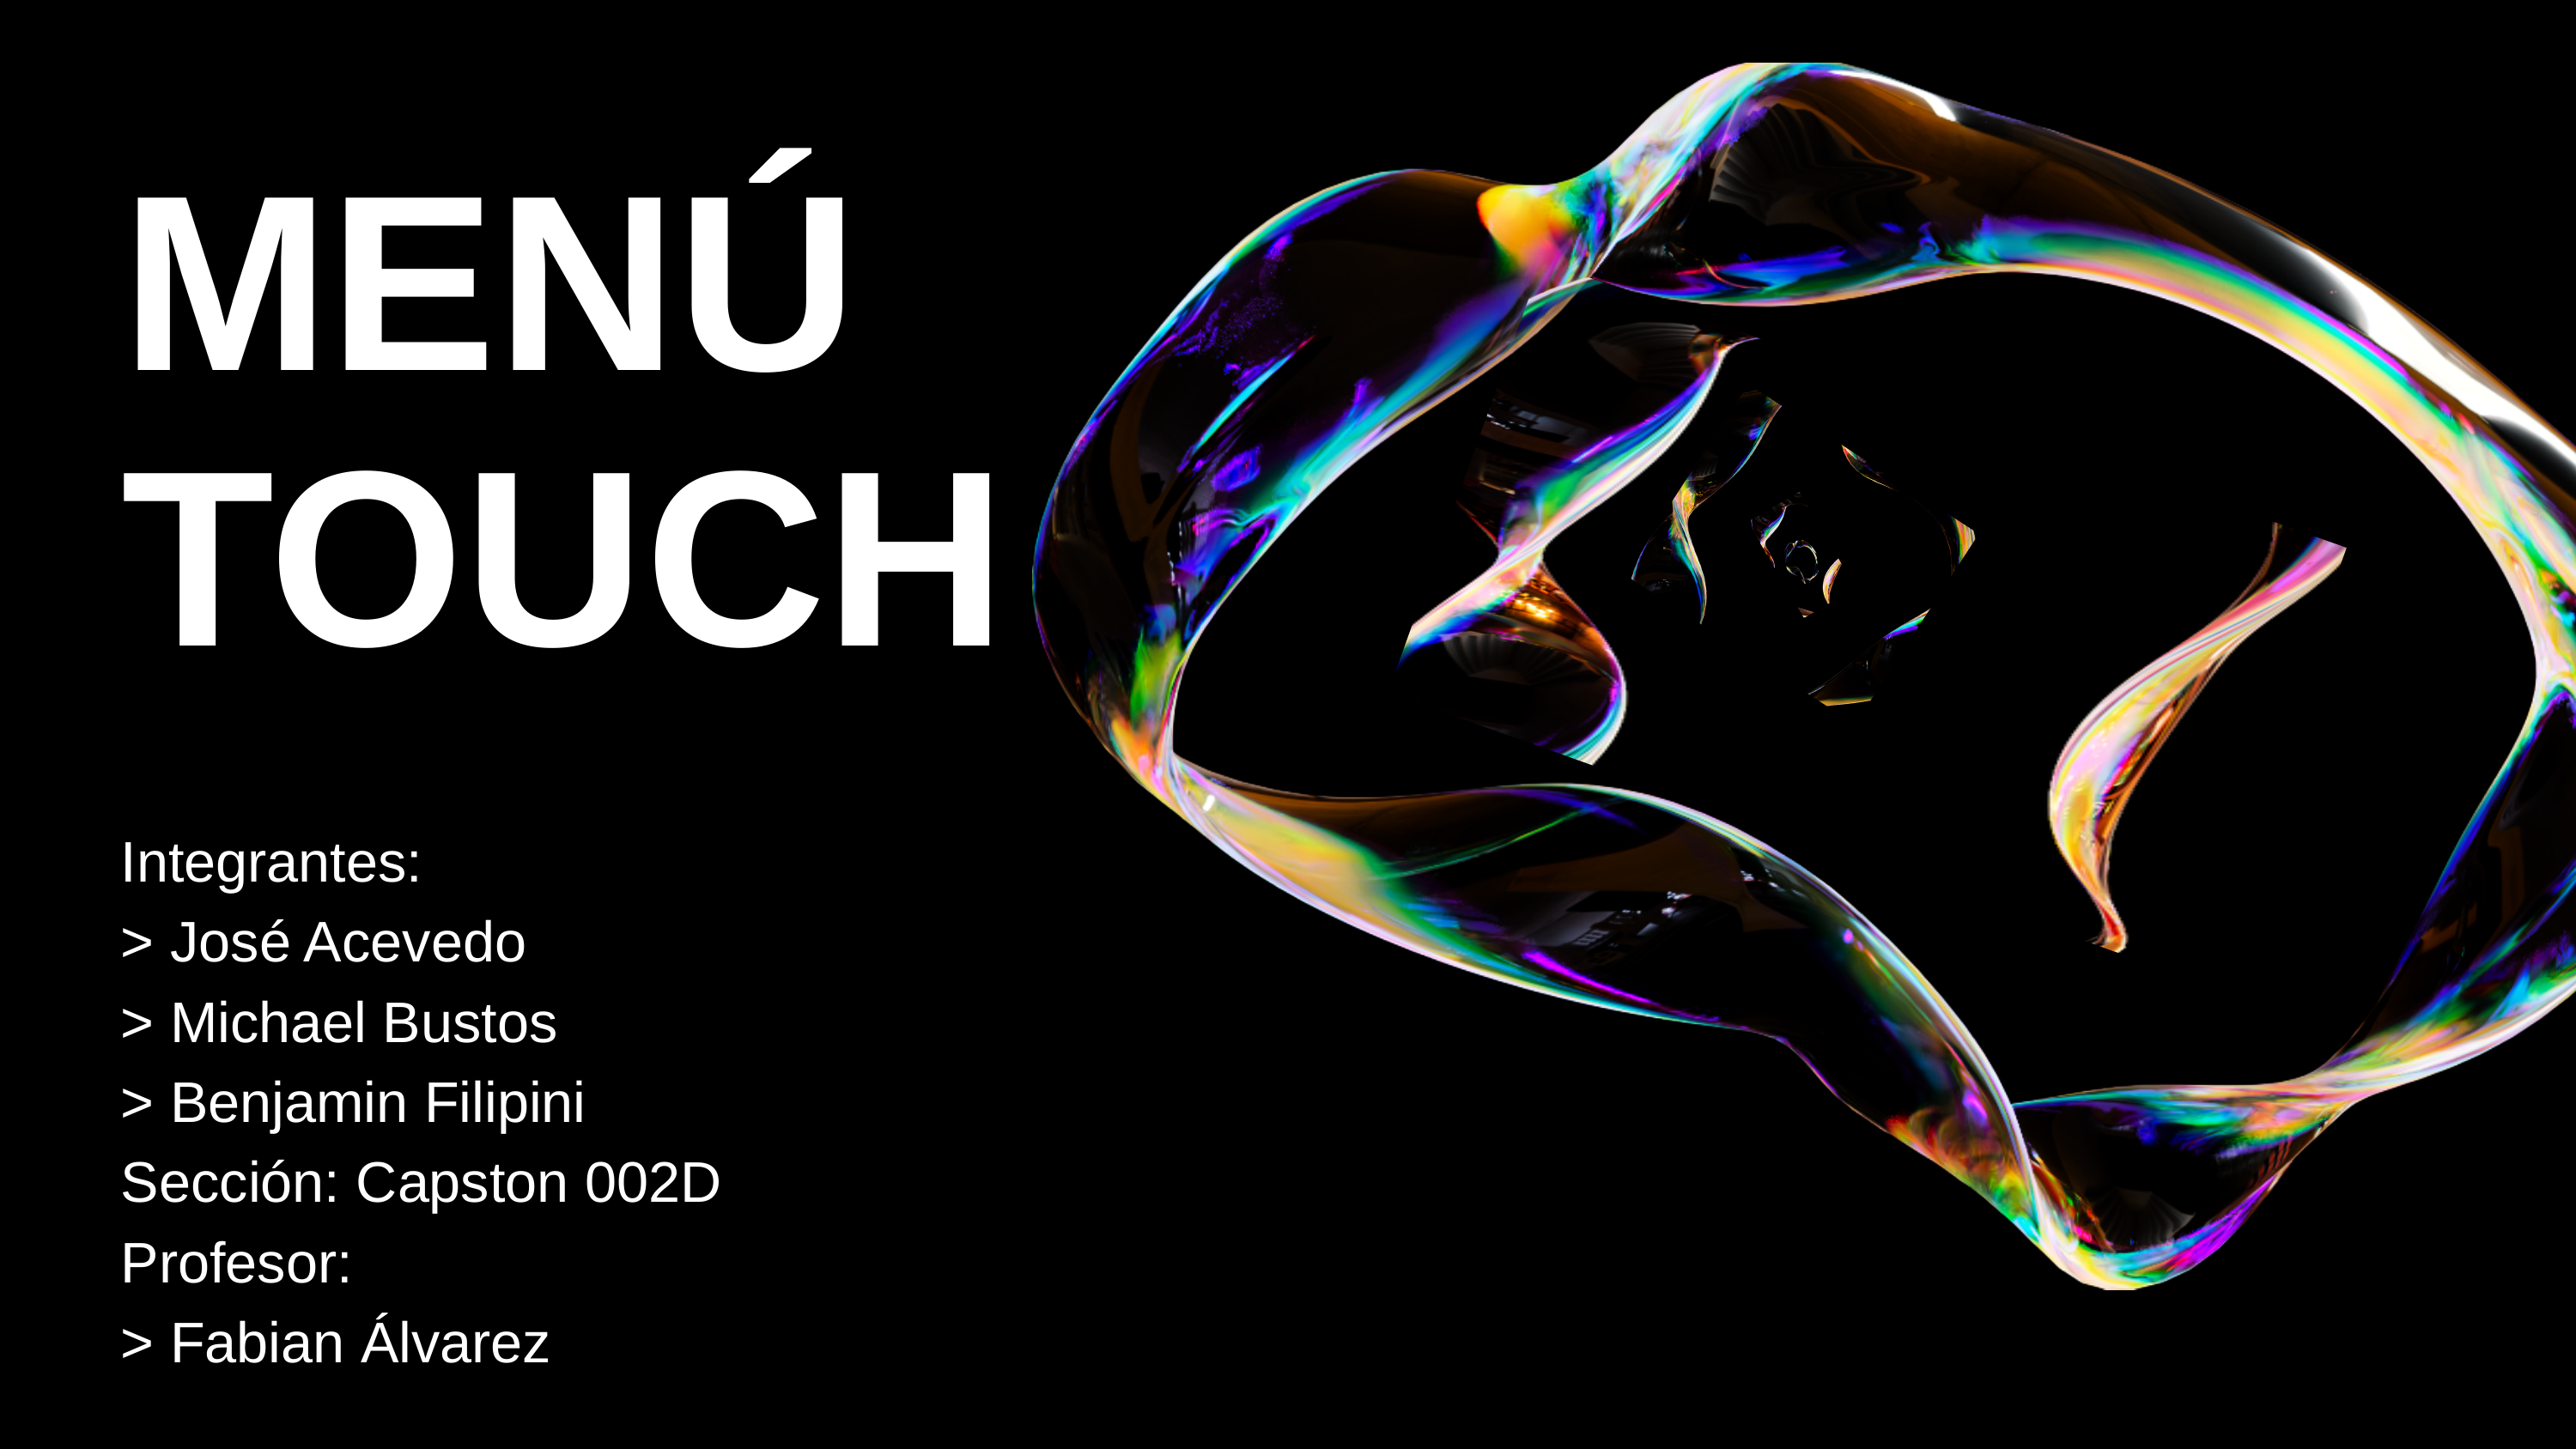

MENÚ TOUCH

Integrantes:
> José Acevedo
> Michael Bustos
> Benjamin Filipini
Sección: Capston 002D
Profesor:
> Fabian Álvarez